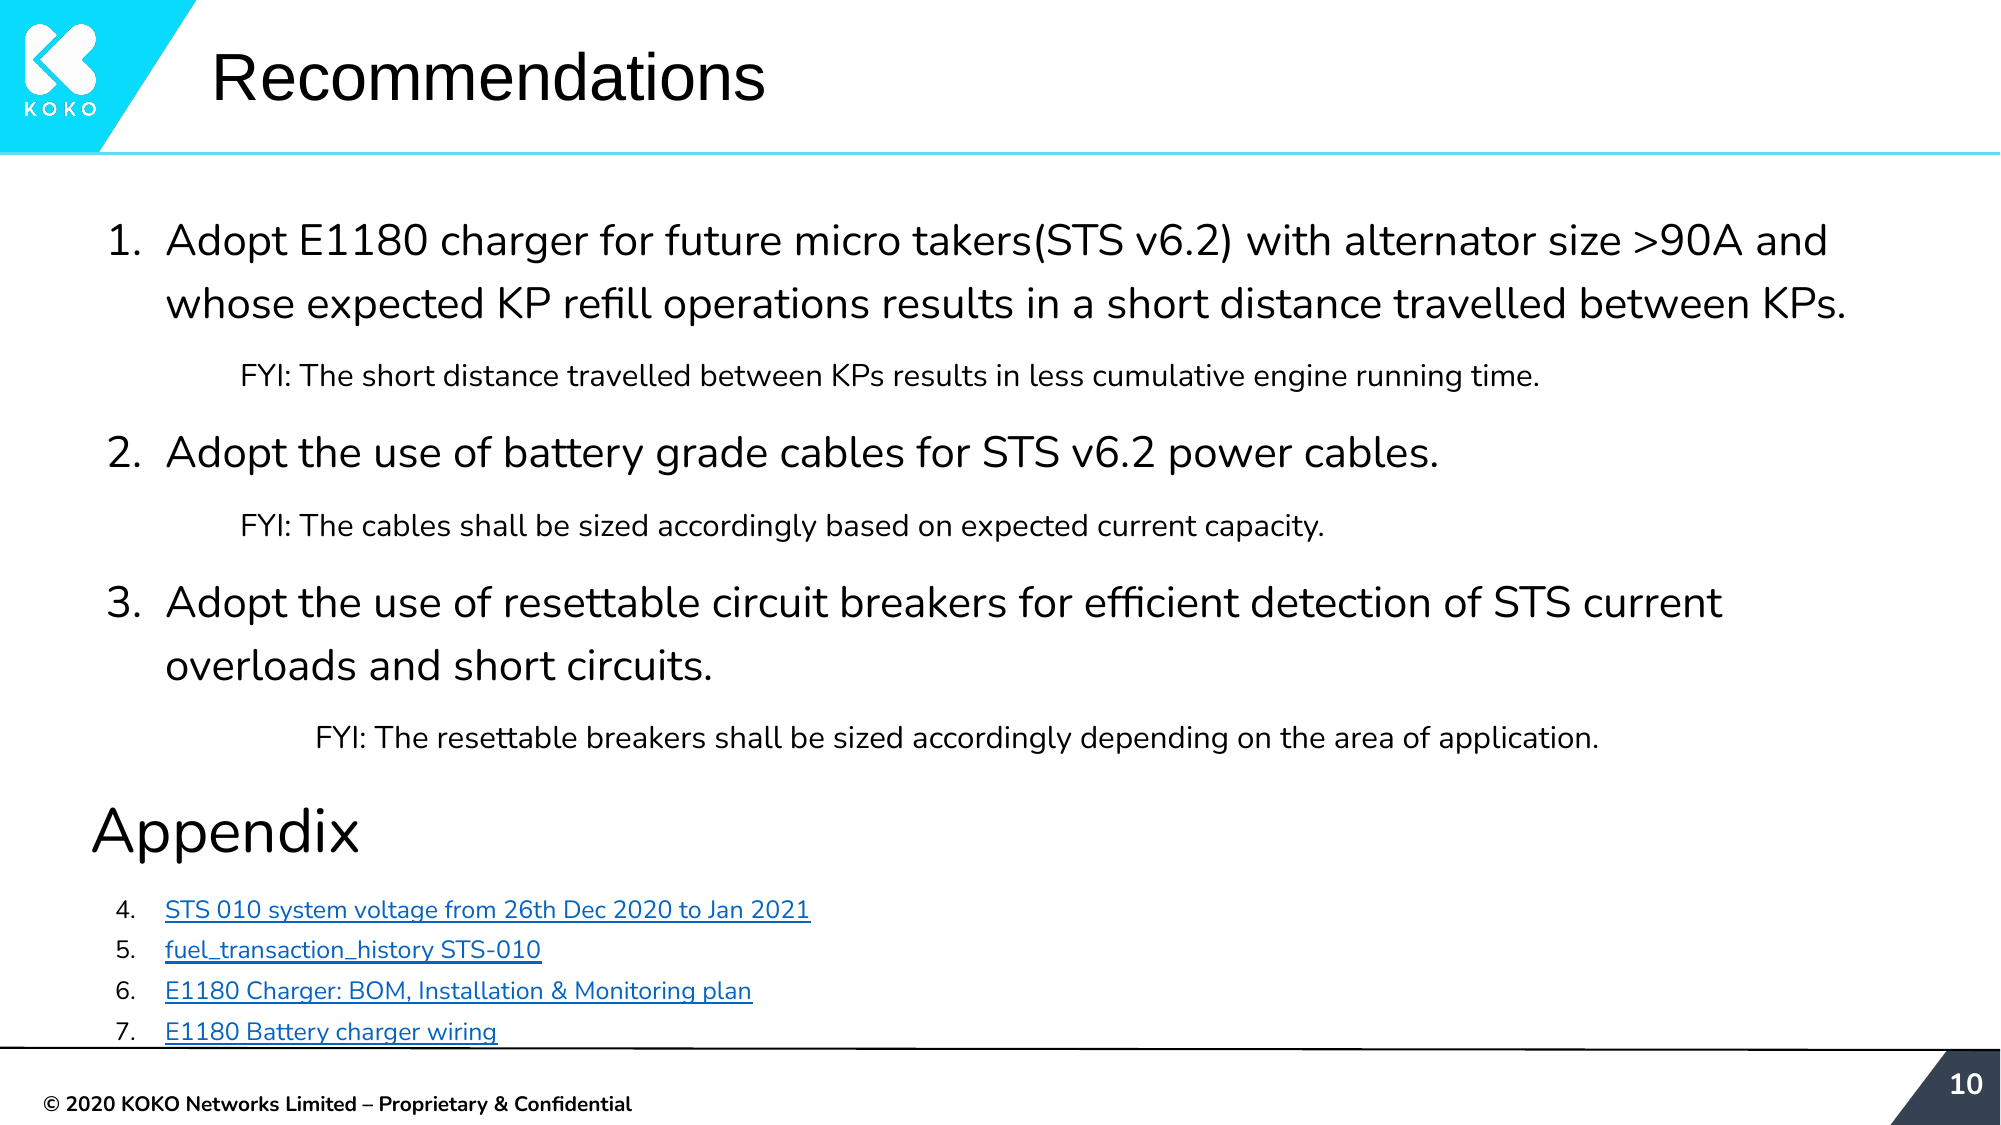

# Recommendations
Adopt E1180 charger for future micro takers(STS v6.2) with alternator size >90A and whose expected KP refill operations results in a short distance travelled between KPs.
FYI: The short distance travelled between KPs results in less cumulative engine running time.
Adopt the use of battery grade cables for STS v6.2 power cables.
FYI: The cables shall be sized accordingly based on expected current capacity.
Adopt the use of resettable circuit breakers for efficient detection of STS current overloads and short circuits.
	FYI: The resettable breakers shall be sized accordingly depending on the area of application.
Appendix
STS 010 system voltage from 26th Dec 2020 to Jan 2021
fuel_transaction_history STS-010
E1180 Charger: BOM, Installation & Monitoring plan
E1180 Battery charger wiring

10